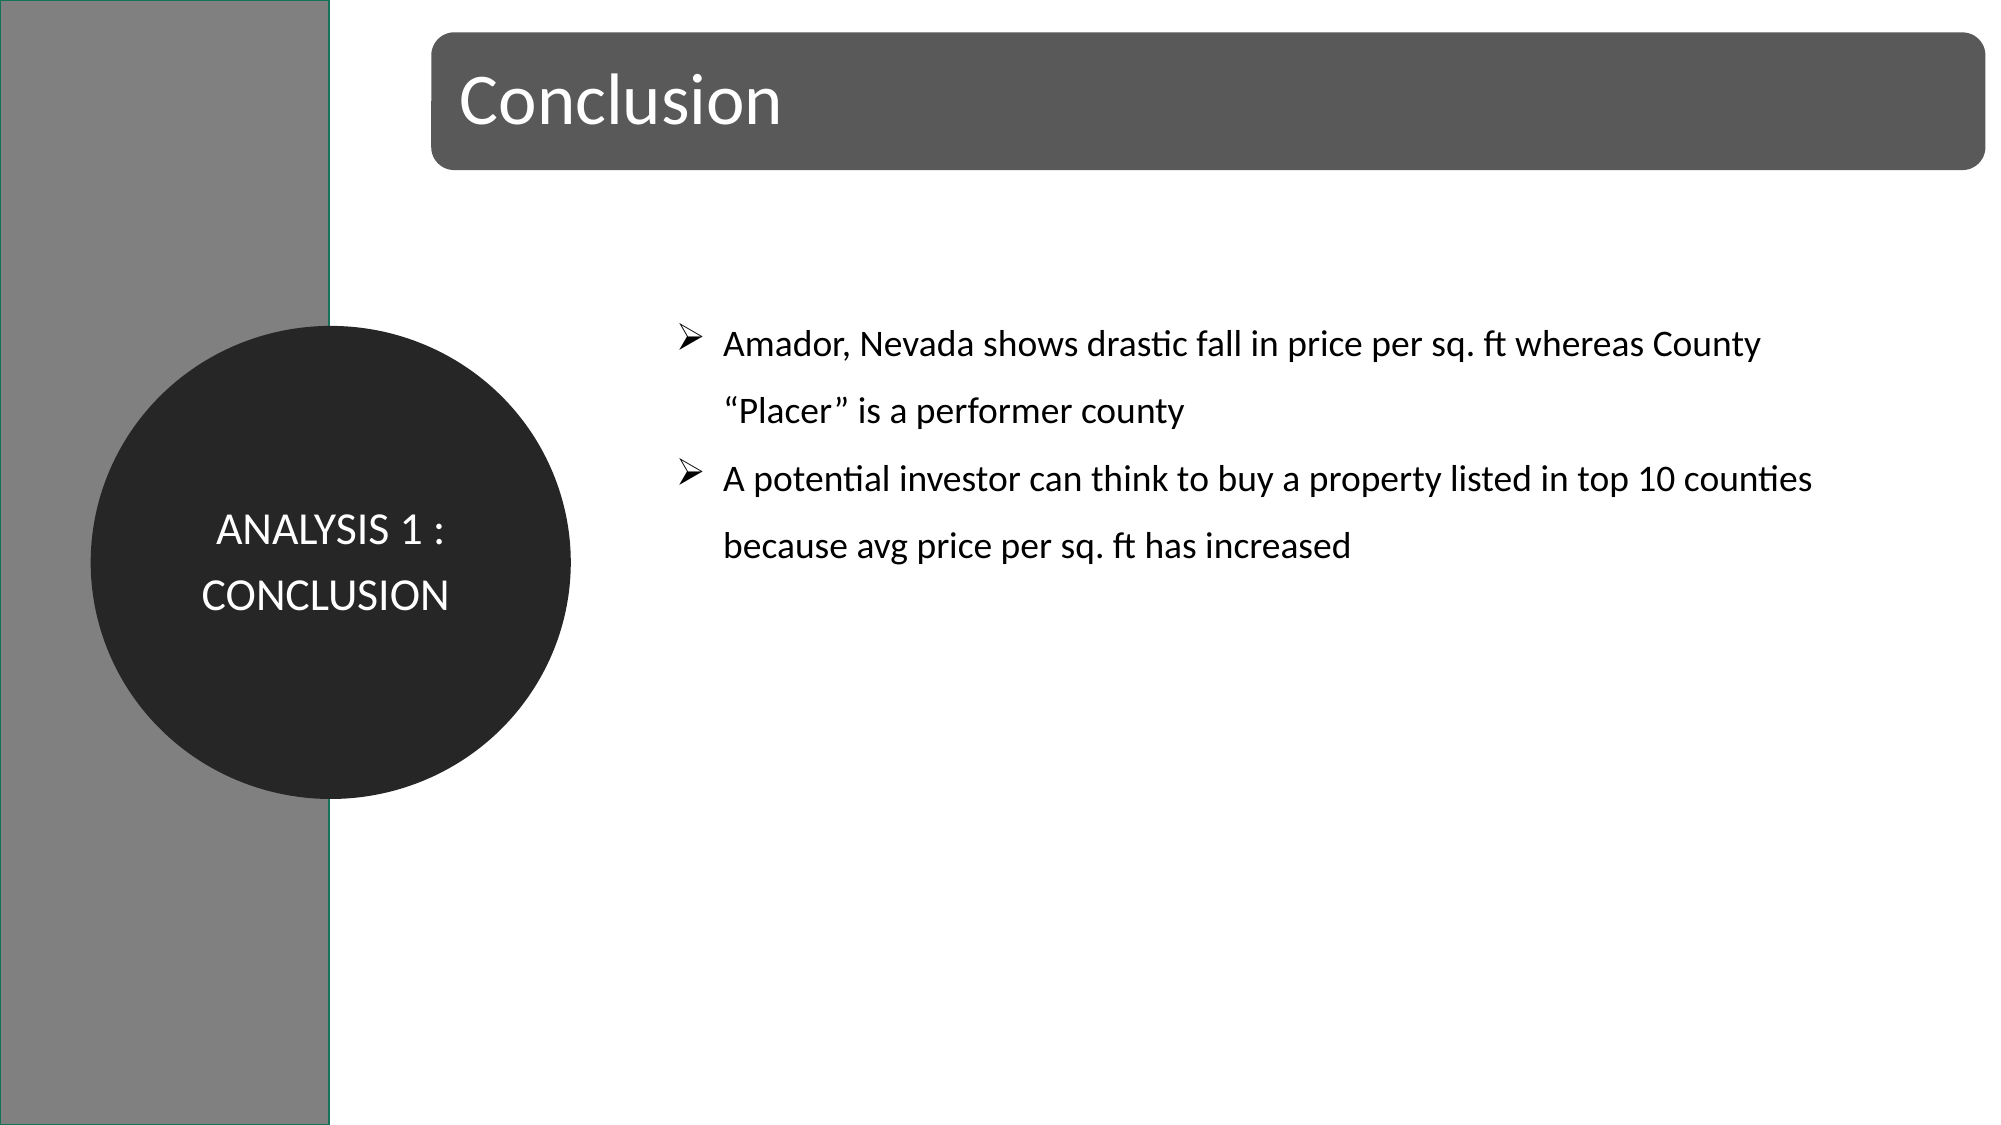

Conclusion
Amador, Nevada shows drastic fall in price per sq. ft whereas County “Placer” is a performer county
A potential investor can think to buy a property listed in top 10 counties because avg price per sq. ft has increased
Analysis 1 :
Conclusion